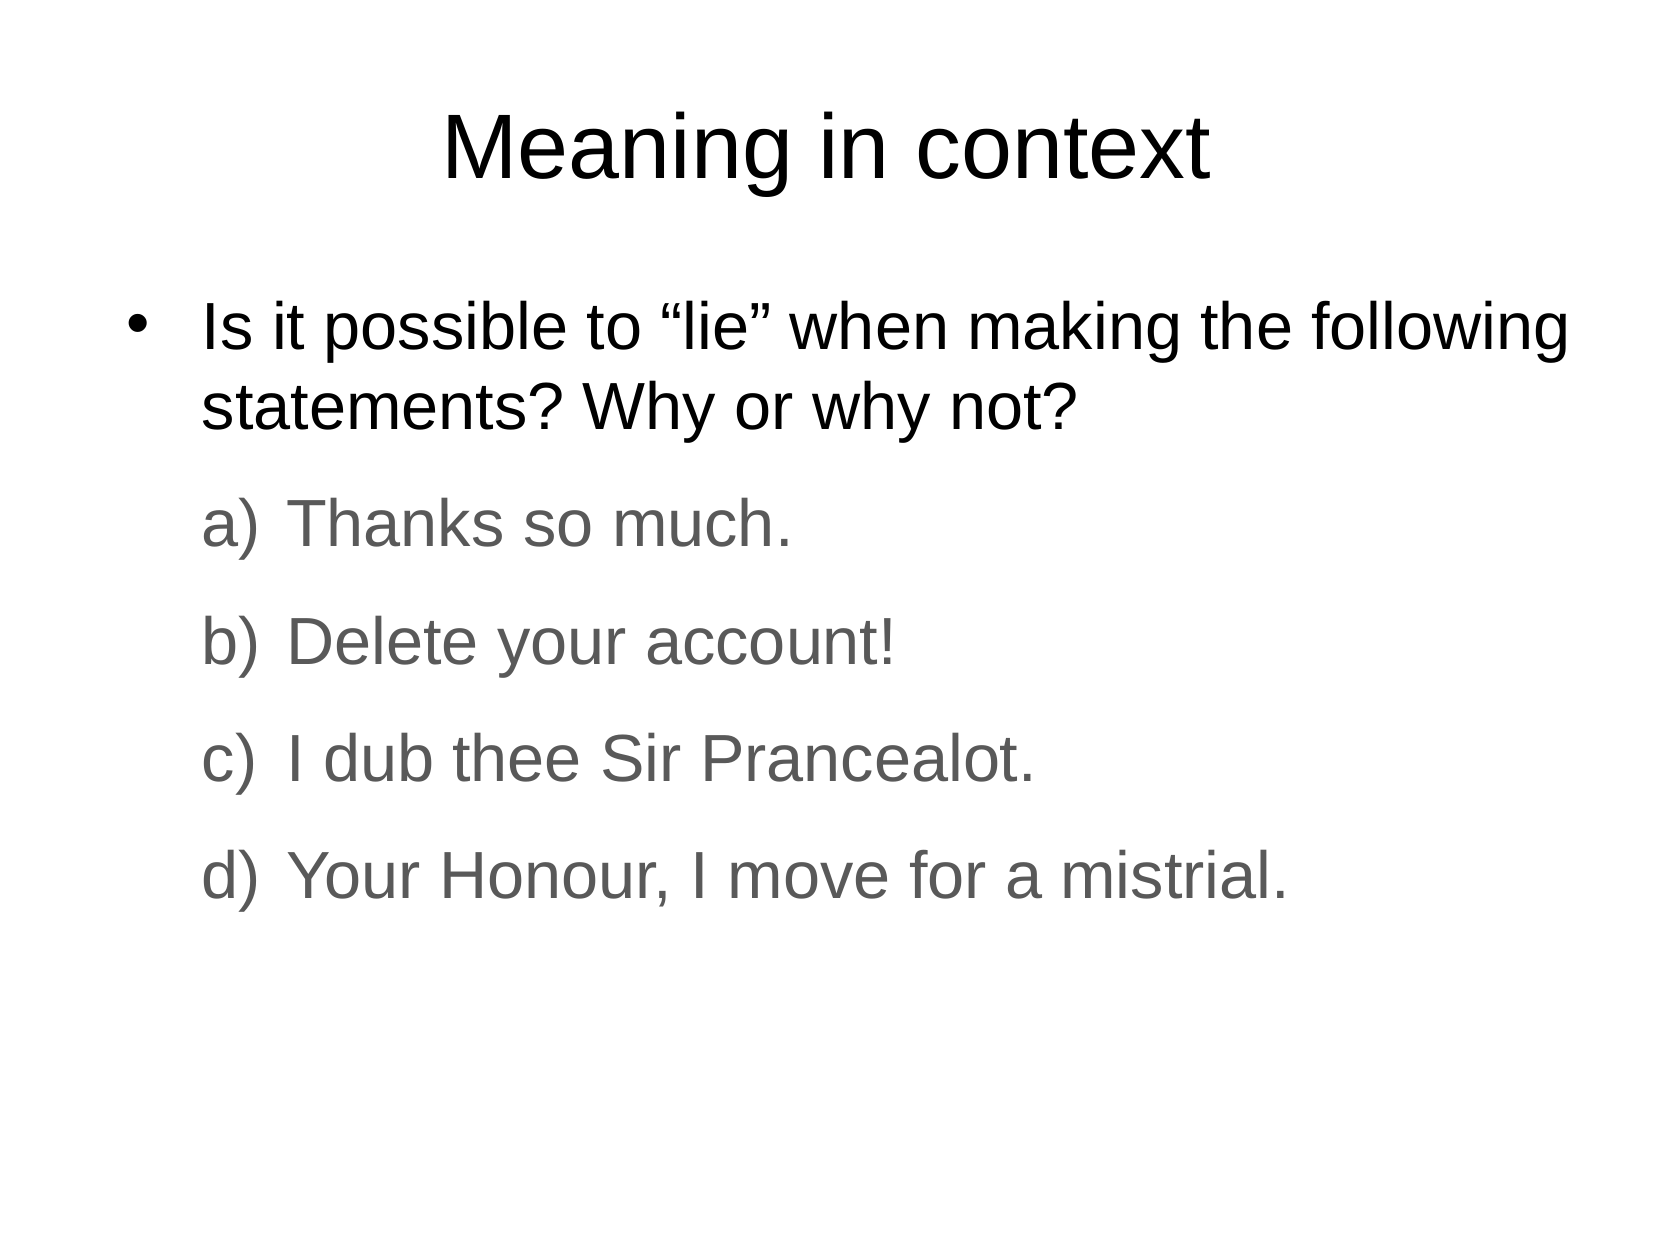

Meaning in context
Is it possible to “lie” when making the following statements? Why or why not?
Thanks so much.
Delete your account!
I dub thee Sir Prancealot.
Your Honour, I move for a mistrial.